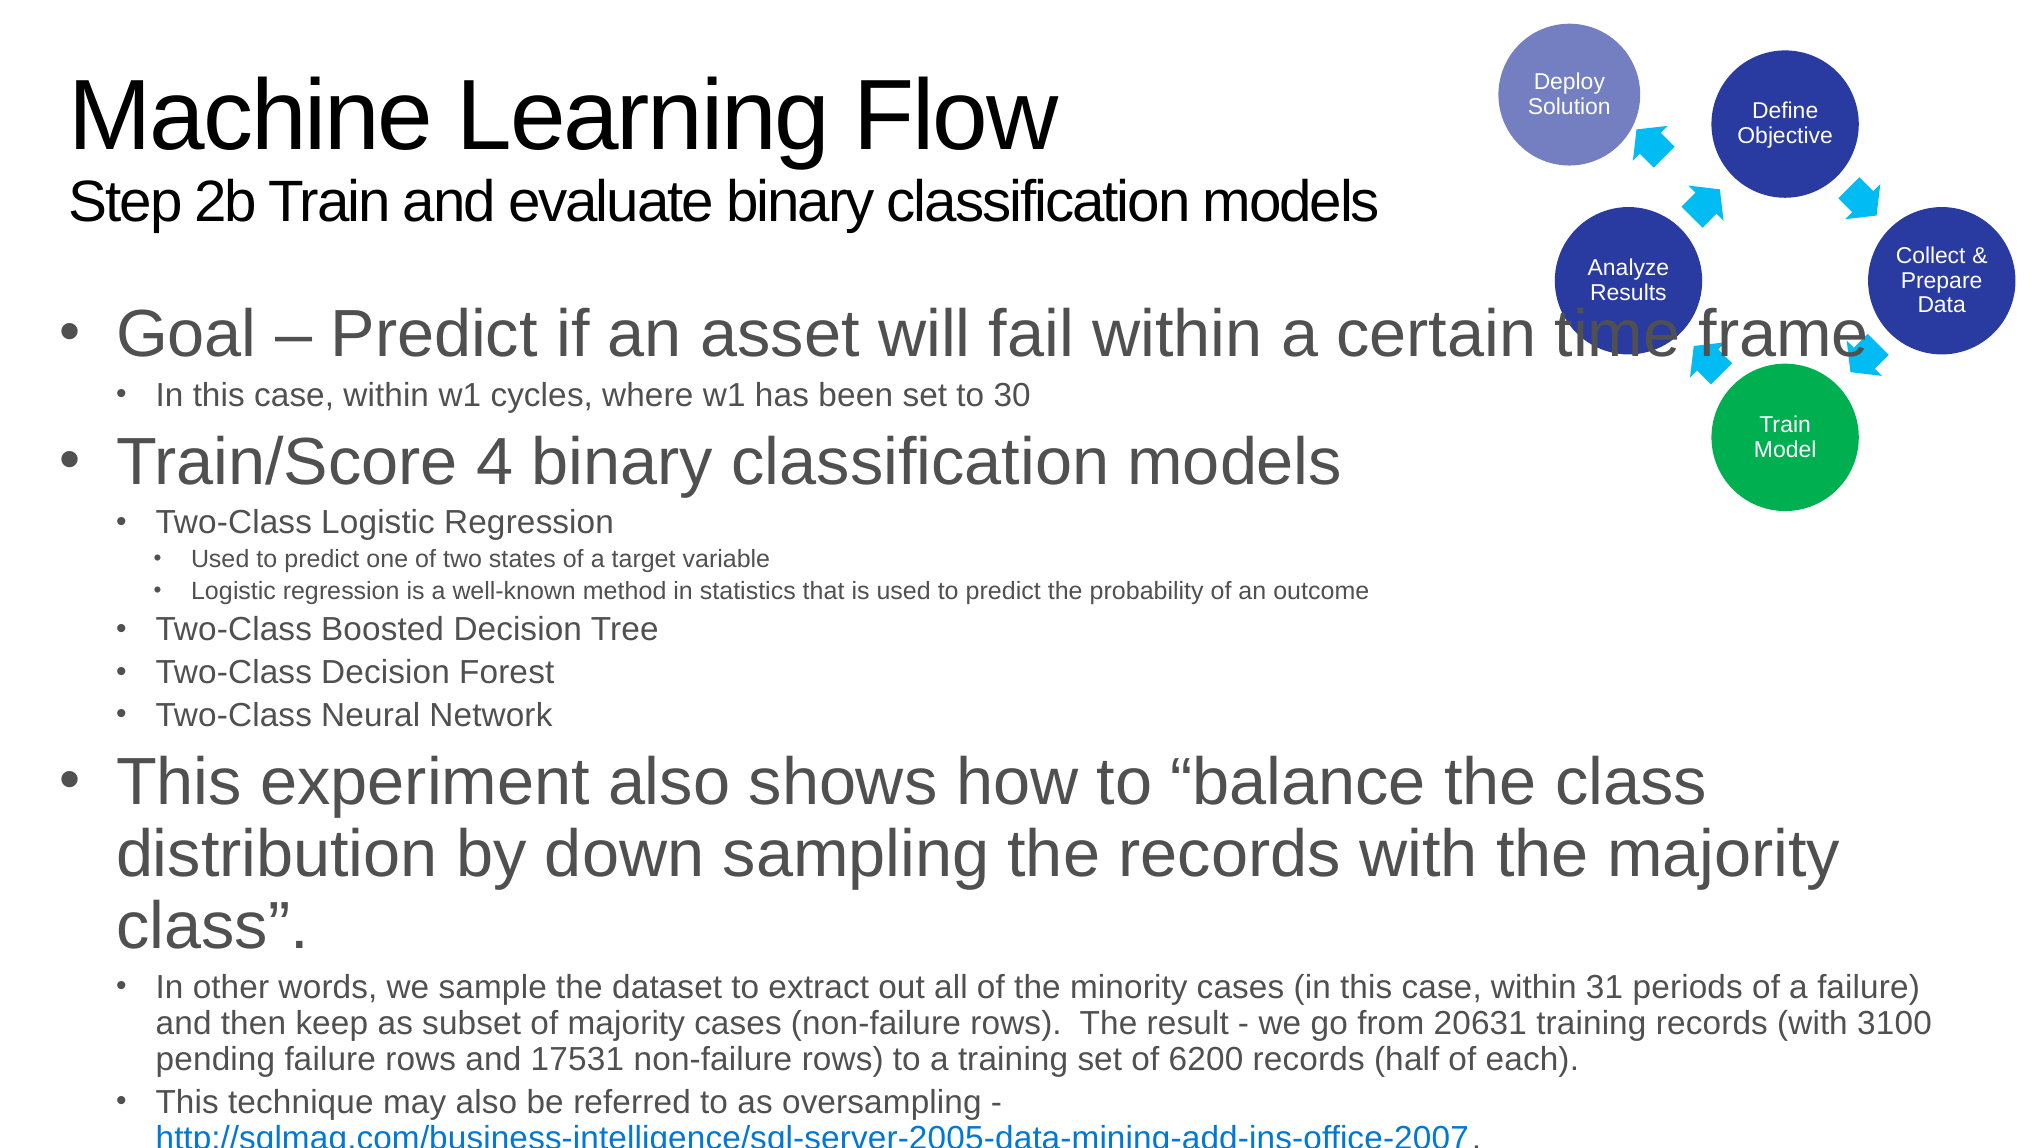

Deploy Solution
# Machine Learning Flow Step 2b Train and evaluate binary classification models
Define Objective

Collect & Prepare Data

Train Model

Analyze Results

Goal – Predict if an asset will fail within a certain time frame
In this case, within w1 cycles, where w1 has been set to 30
Train/Score 4 binary classification models
Two-Class Logistic Regression
Used to predict one of two states of a target variable
Logistic regression is a well-known method in statistics that is used to predict the probability of an outcome
Two-Class Boosted Decision Tree
Two-Class Decision Forest
Two-Class Neural Network
This experiment also shows how to “balance the class distribution by down sampling the records with the majority class”.
In other words, we sample the dataset to extract out all of the minority cases (in this case, within 31 periods of a failure) and then keep as subset of majority cases (non-failure rows).  The result - we go from 20631 training records (with 3100 pending failure rows and 17531 non-failure rows) to a training set of 6200 records (half of each).
This technique may also be referred to as oversampling - http://sqlmag.com/business-intelligence/sql-server-2005-data-mining-add-ins-office-2007.